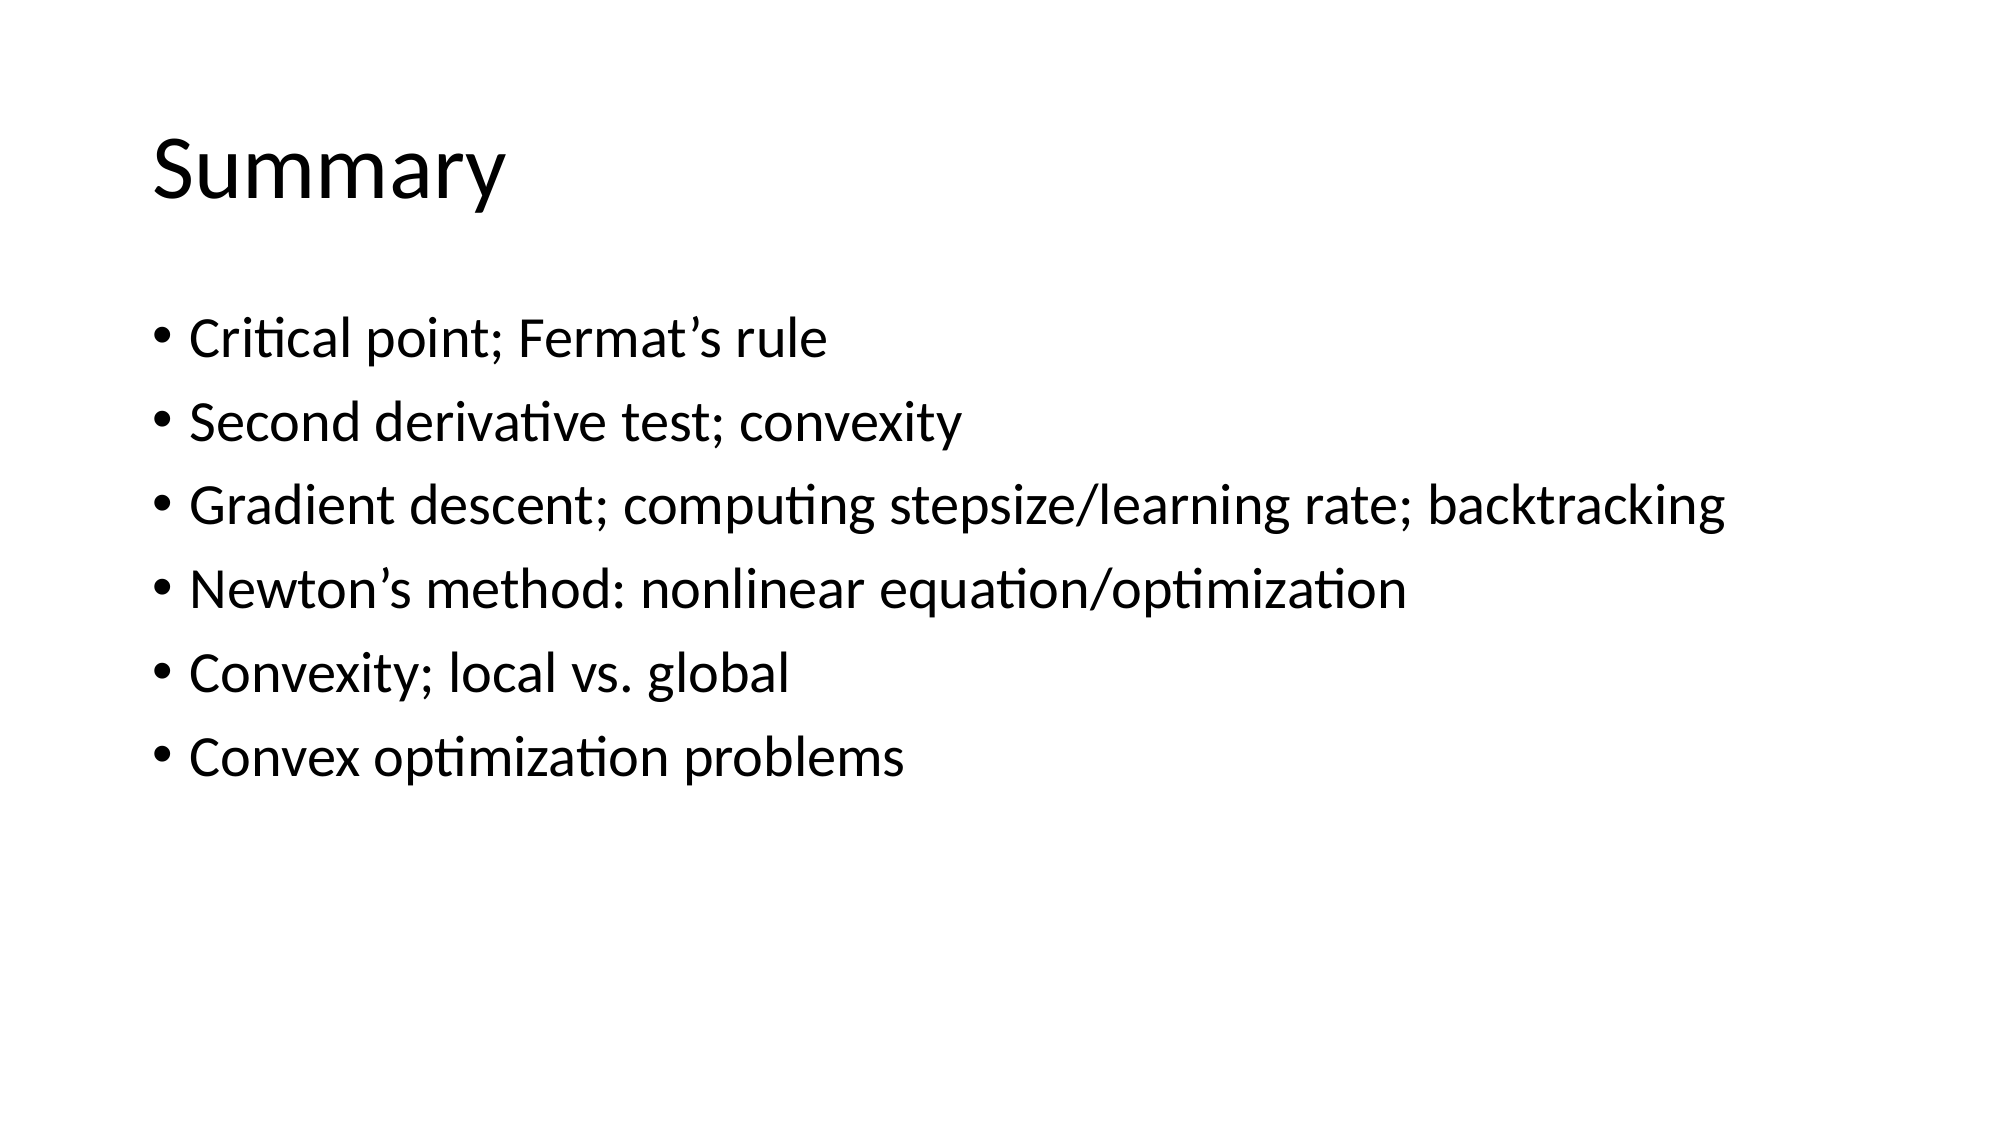

# Summary
Critical point; Fermat’s rule
Second derivative test; convexity
Gradient descent; computing stepsize/learning rate; backtracking
Newton’s method: nonlinear equation/optimization
Convexity; local vs. global
Convex optimization problems